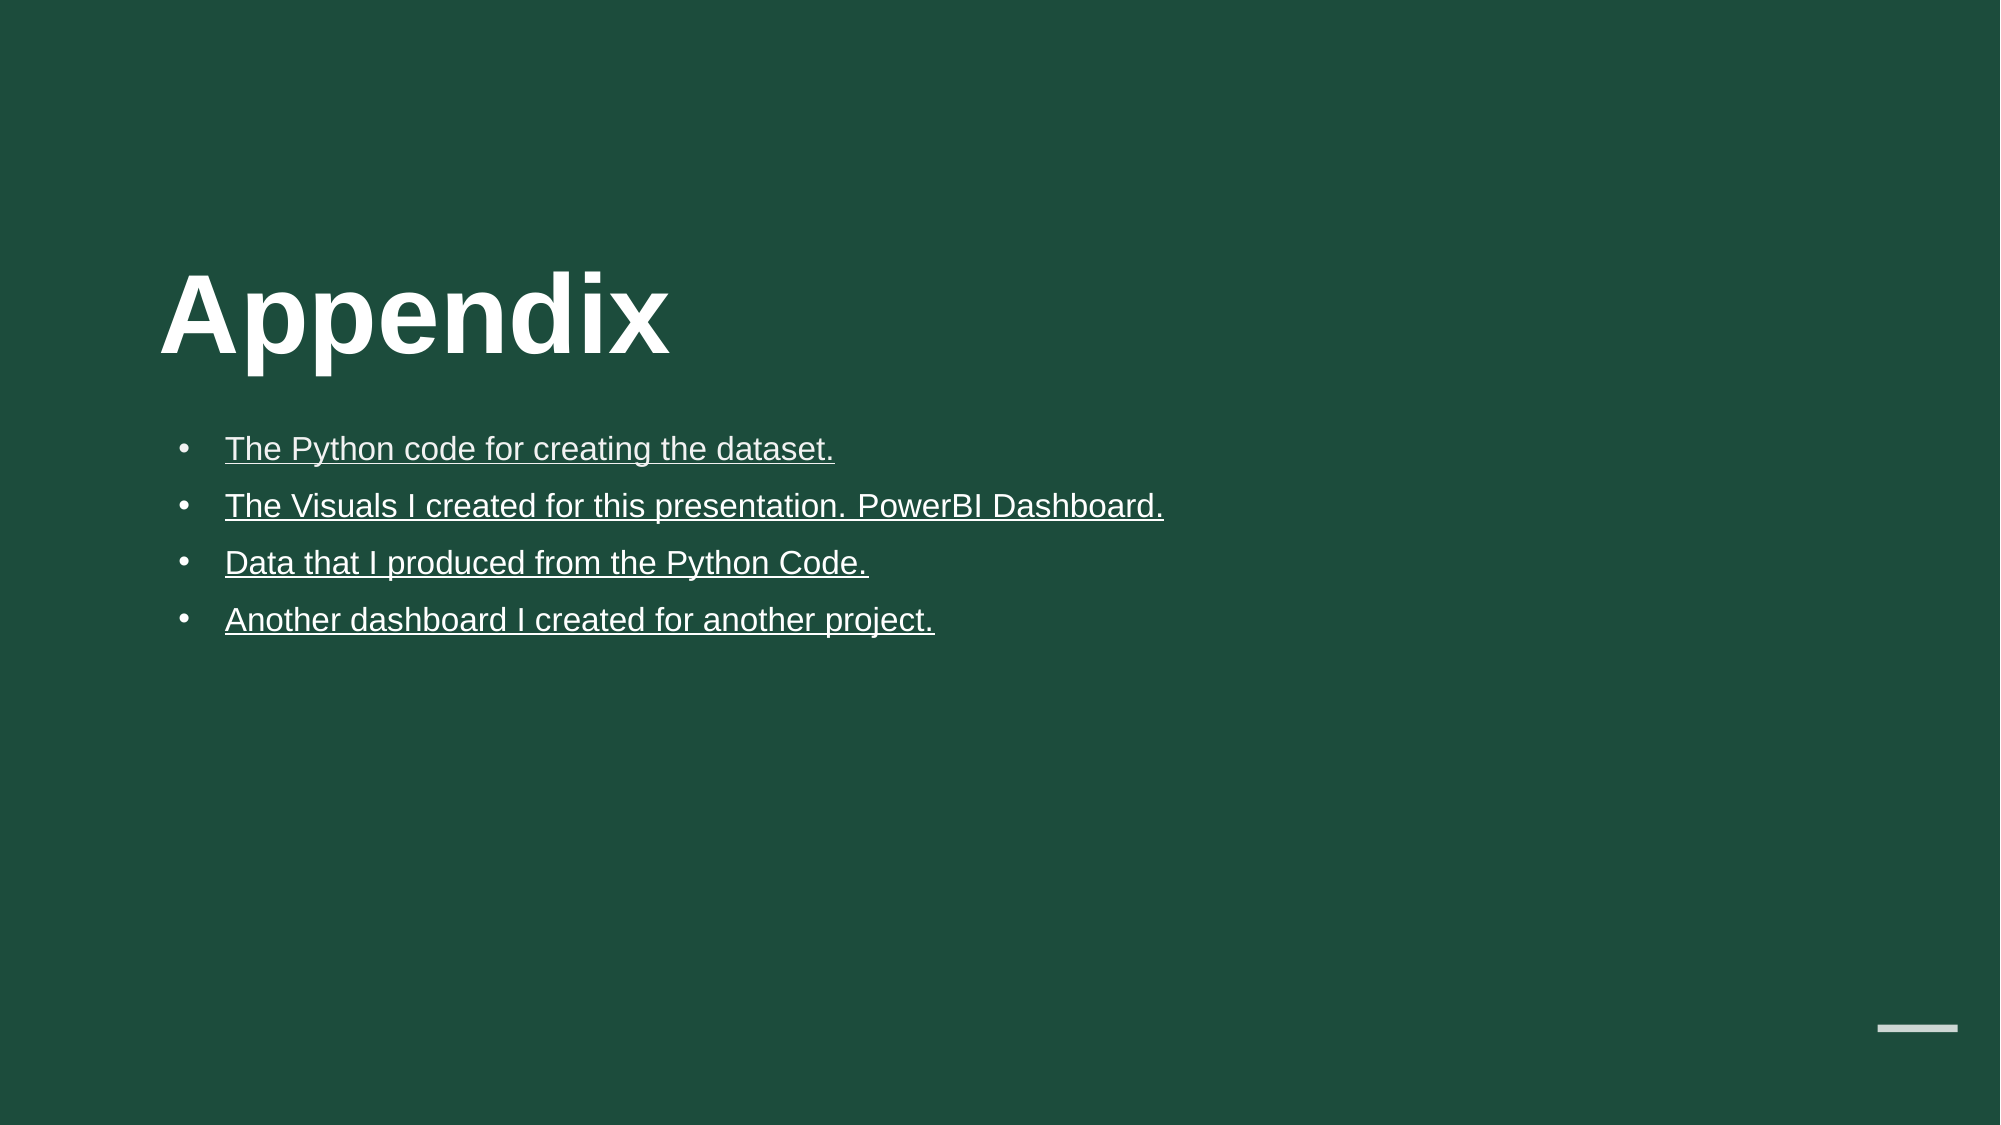

# Appendix
The Python code for creating the dataset.
The Visuals I created for this presentation. PowerBI Dashboard.
Data that I produced from the Python Code.
Another dashboard I created for another project.